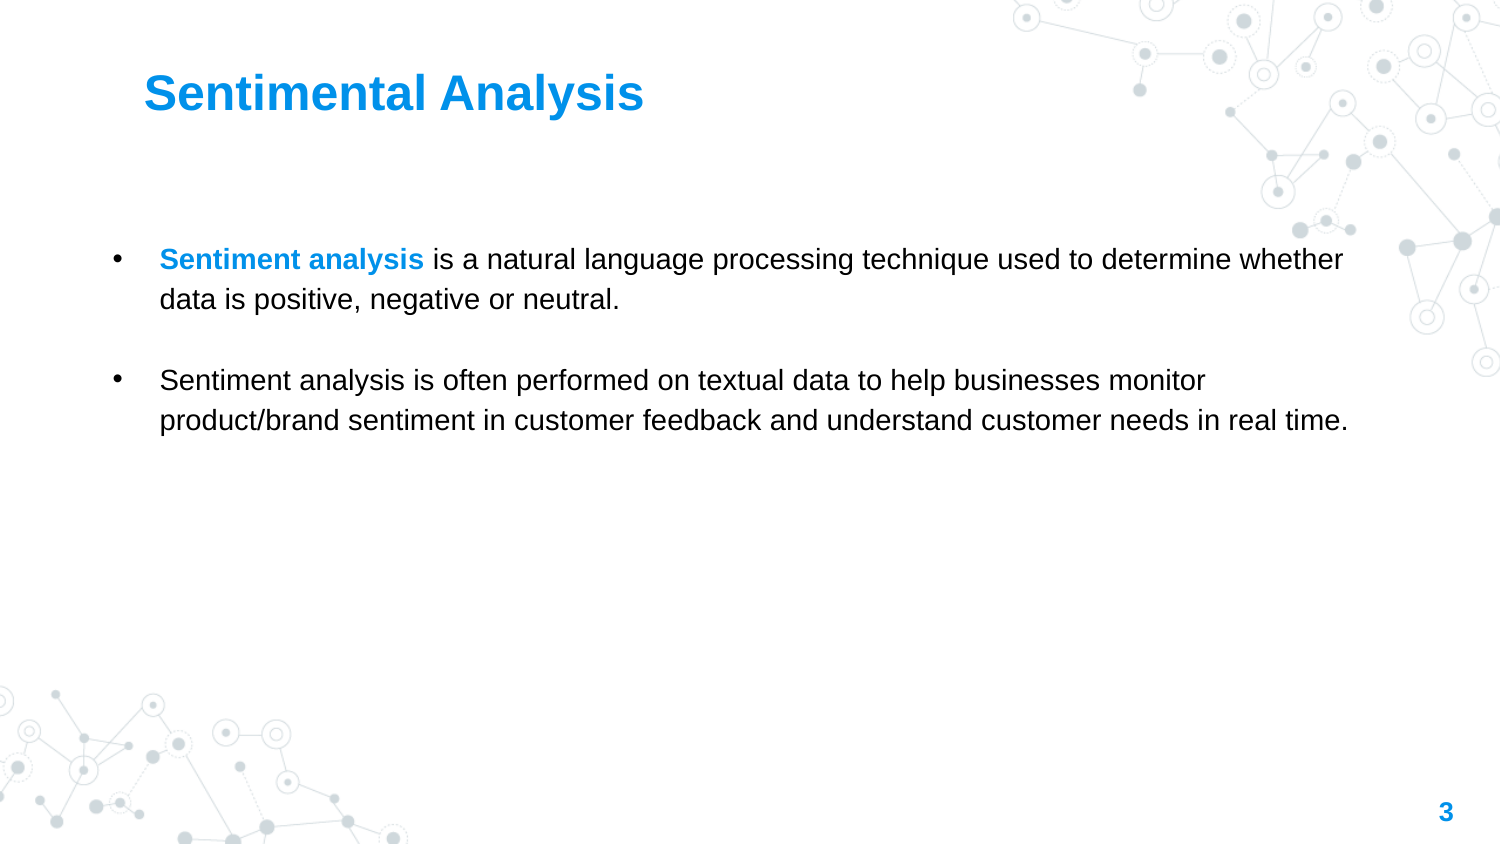

# Sentimental Analysis
Sentiment analysis is a natural language processing technique used to determine whether data is positive, negative or neutral.

Sentiment analysis is often performed on textual data to help businesses monitor product/brand sentiment in customer feedback and understand customer needs in real time.
3